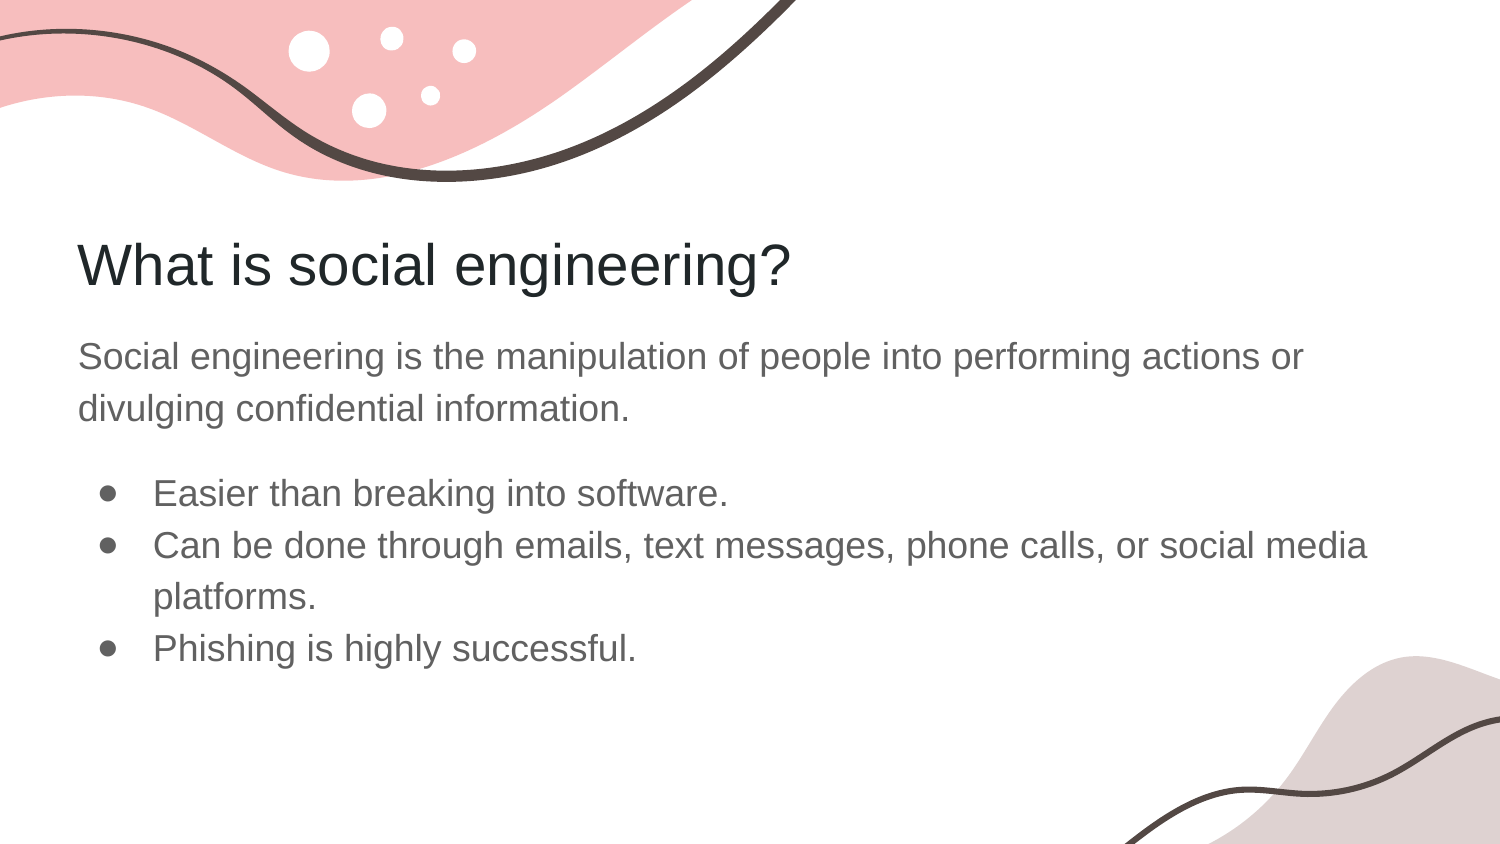

What is social engineering?
Social engineering is the manipulation of people into performing actions or divulging confidential information.
Easier than breaking into software.
Can be done through emails, text messages, phone calls, or social media platforms.
Phishing is highly successful.